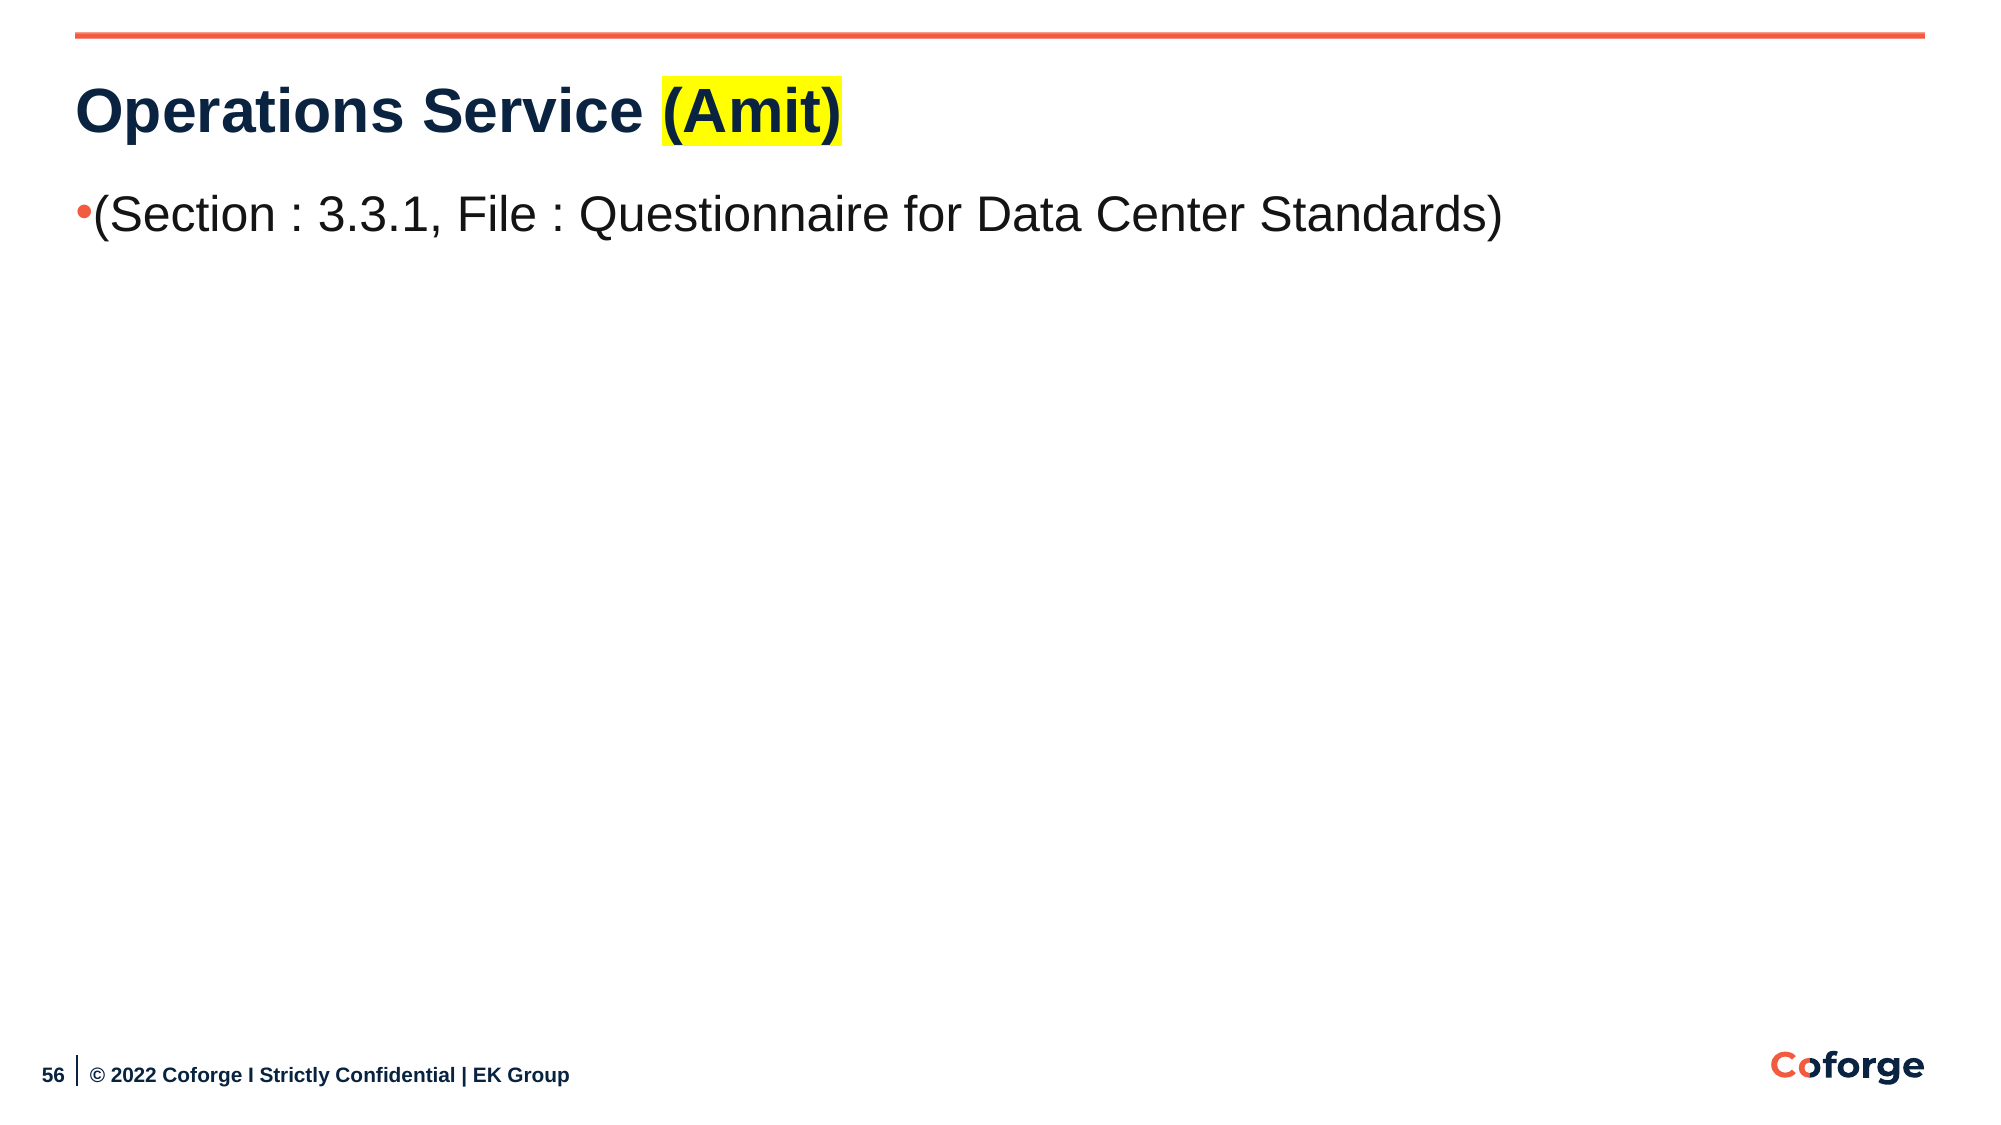

# Operations Service (Amit)
(Section : 3.3.1, File : Questionnaire for Data Center Standards)

56
© 2022 Coforge I Strictly Confidential | EK Group